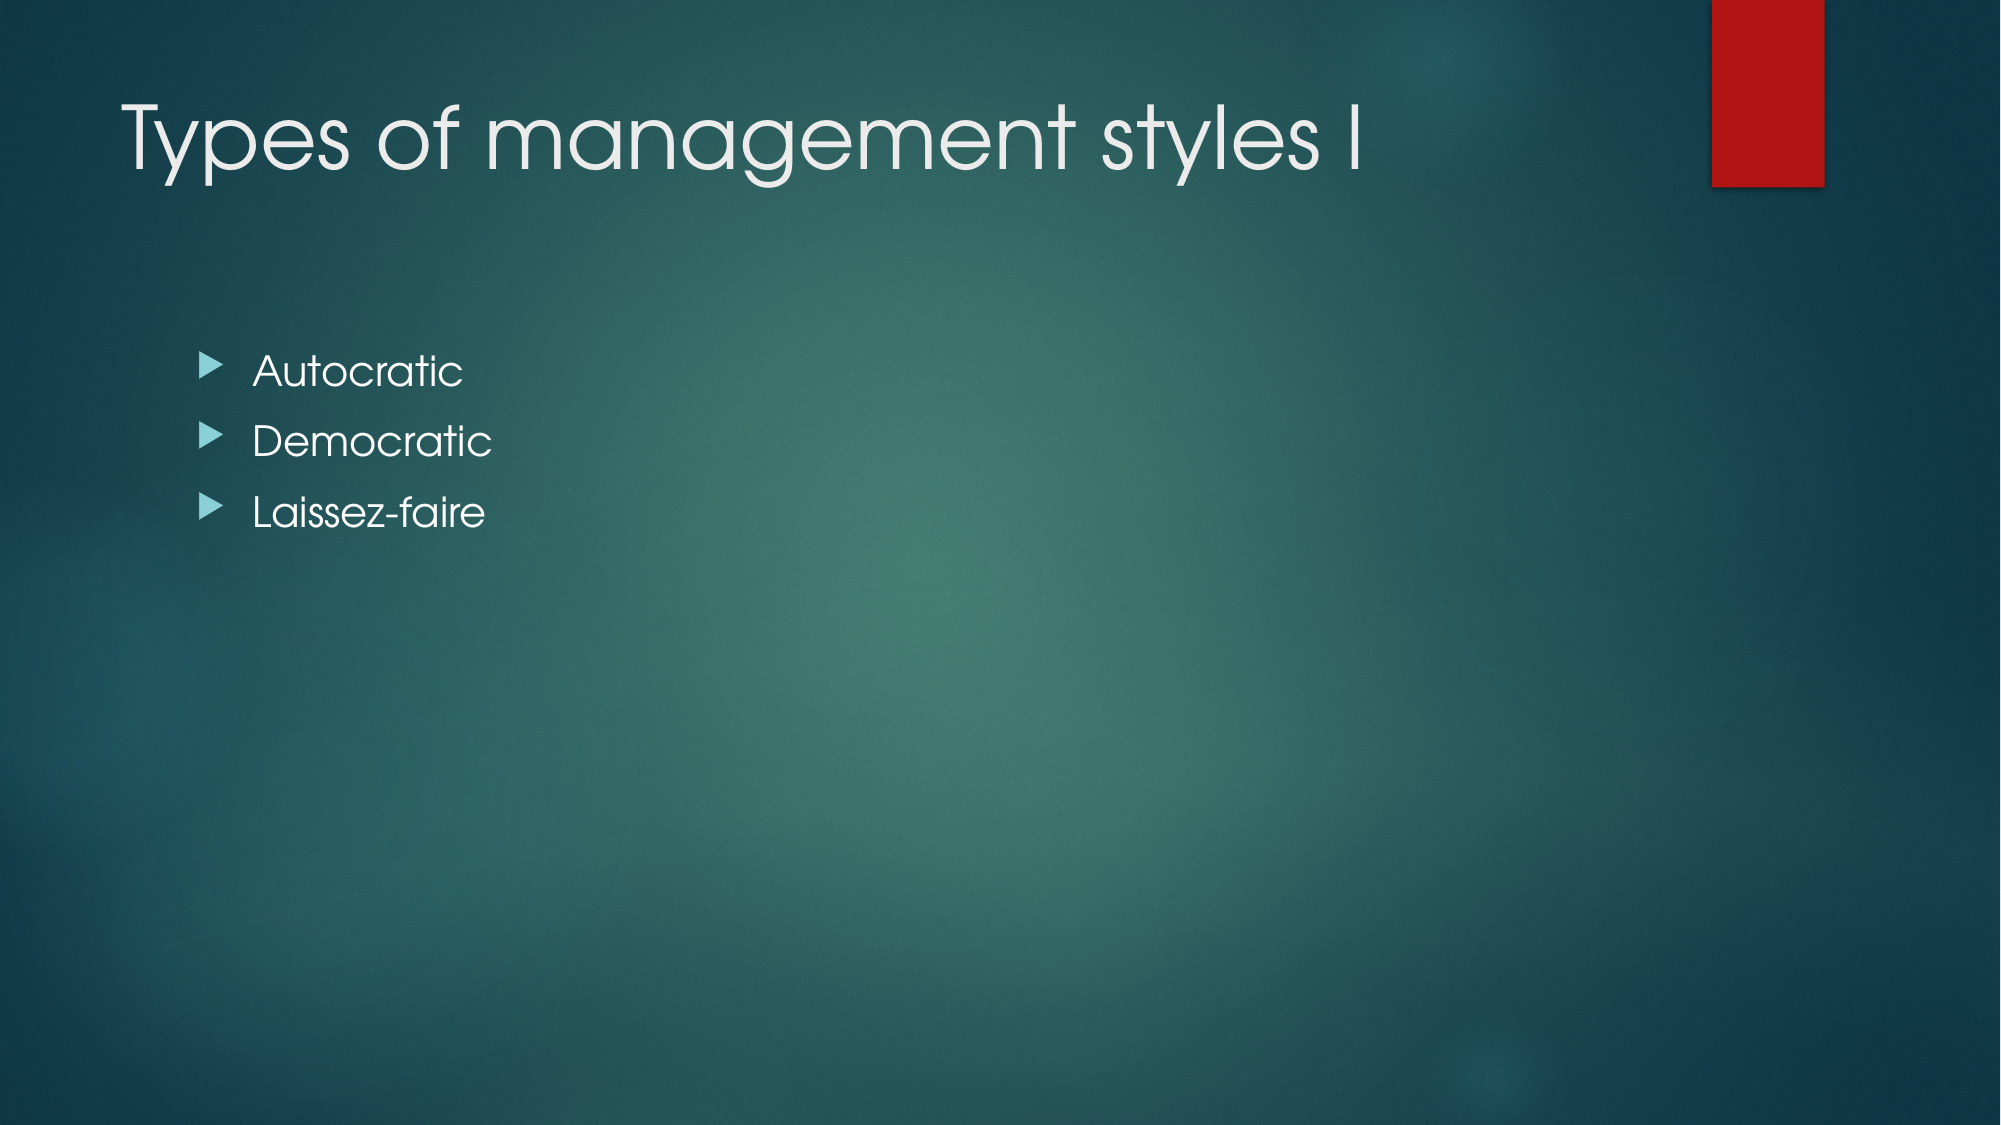

# Types of management styles I
Autocratic
Democratic
Laissez-faire